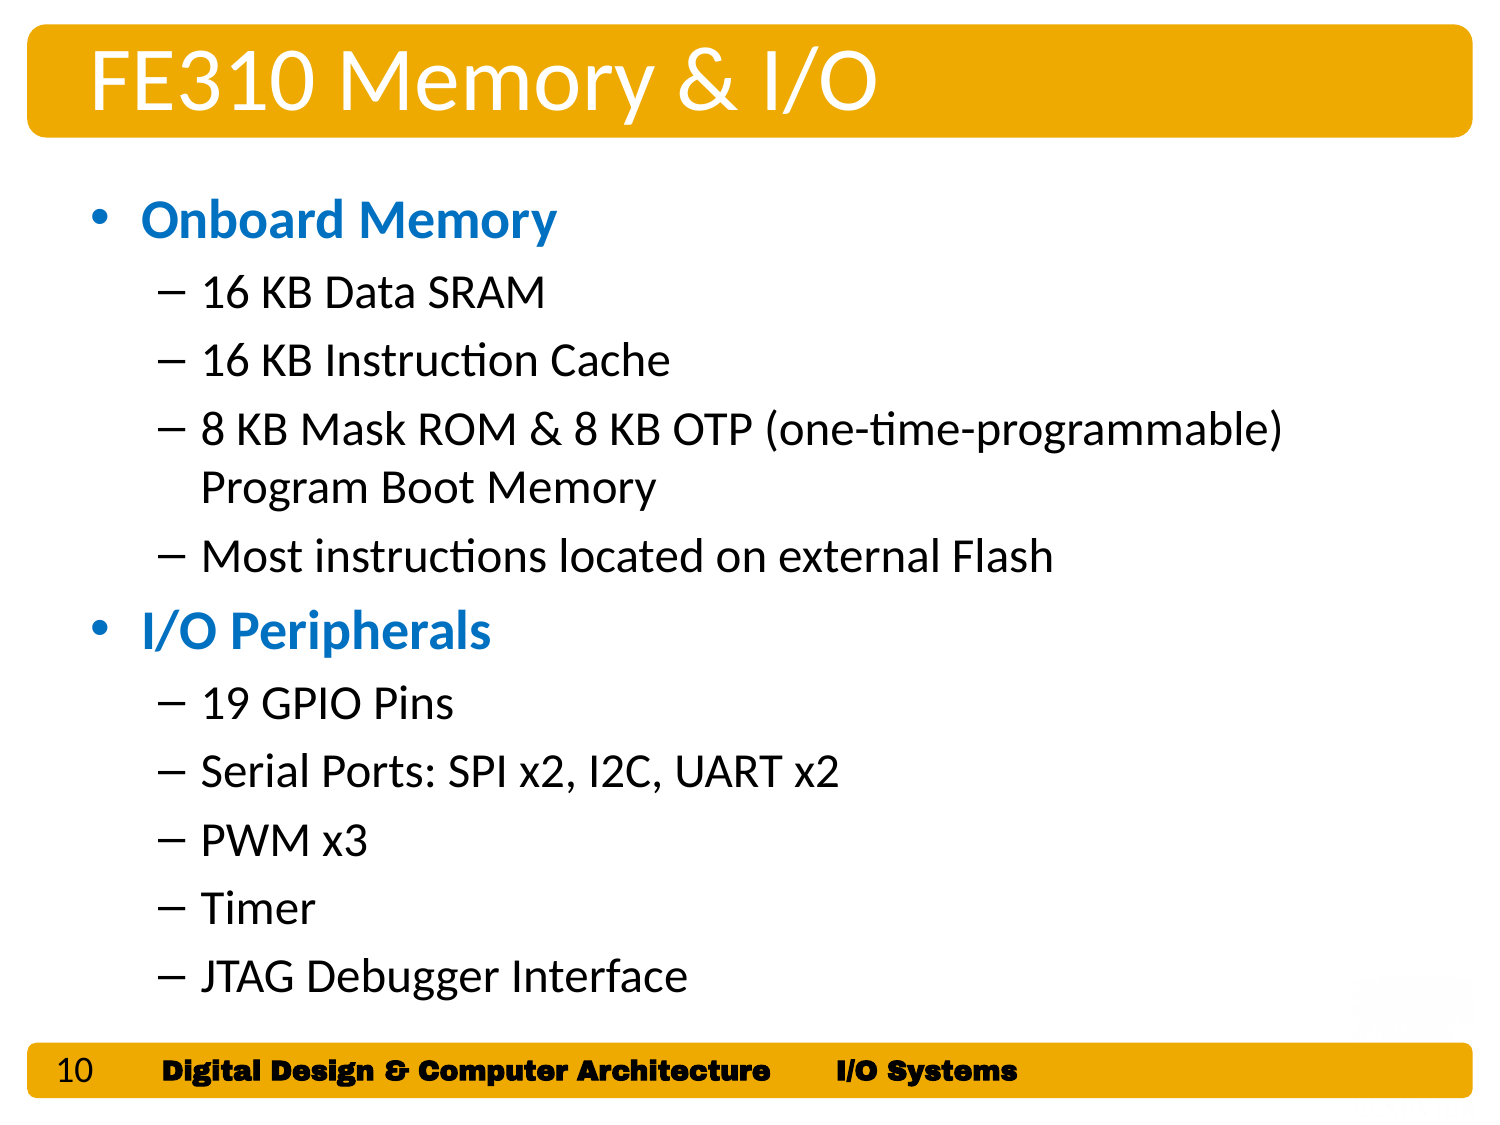

FE310 Memory & I/O
Onboard Memory
16 KB Data SRAM
16 KB Instruction Cache
8 KB Mask ROM & 8 KB OTP (one-time-programmable) Program Boot Memory
Most instructions located on external Flash
I/O Peripherals
19 GPIO Pins
Serial Ports: SPI x2, I2C, UART x2
PWM x3
Timer
JTAG Debugger Interface
10